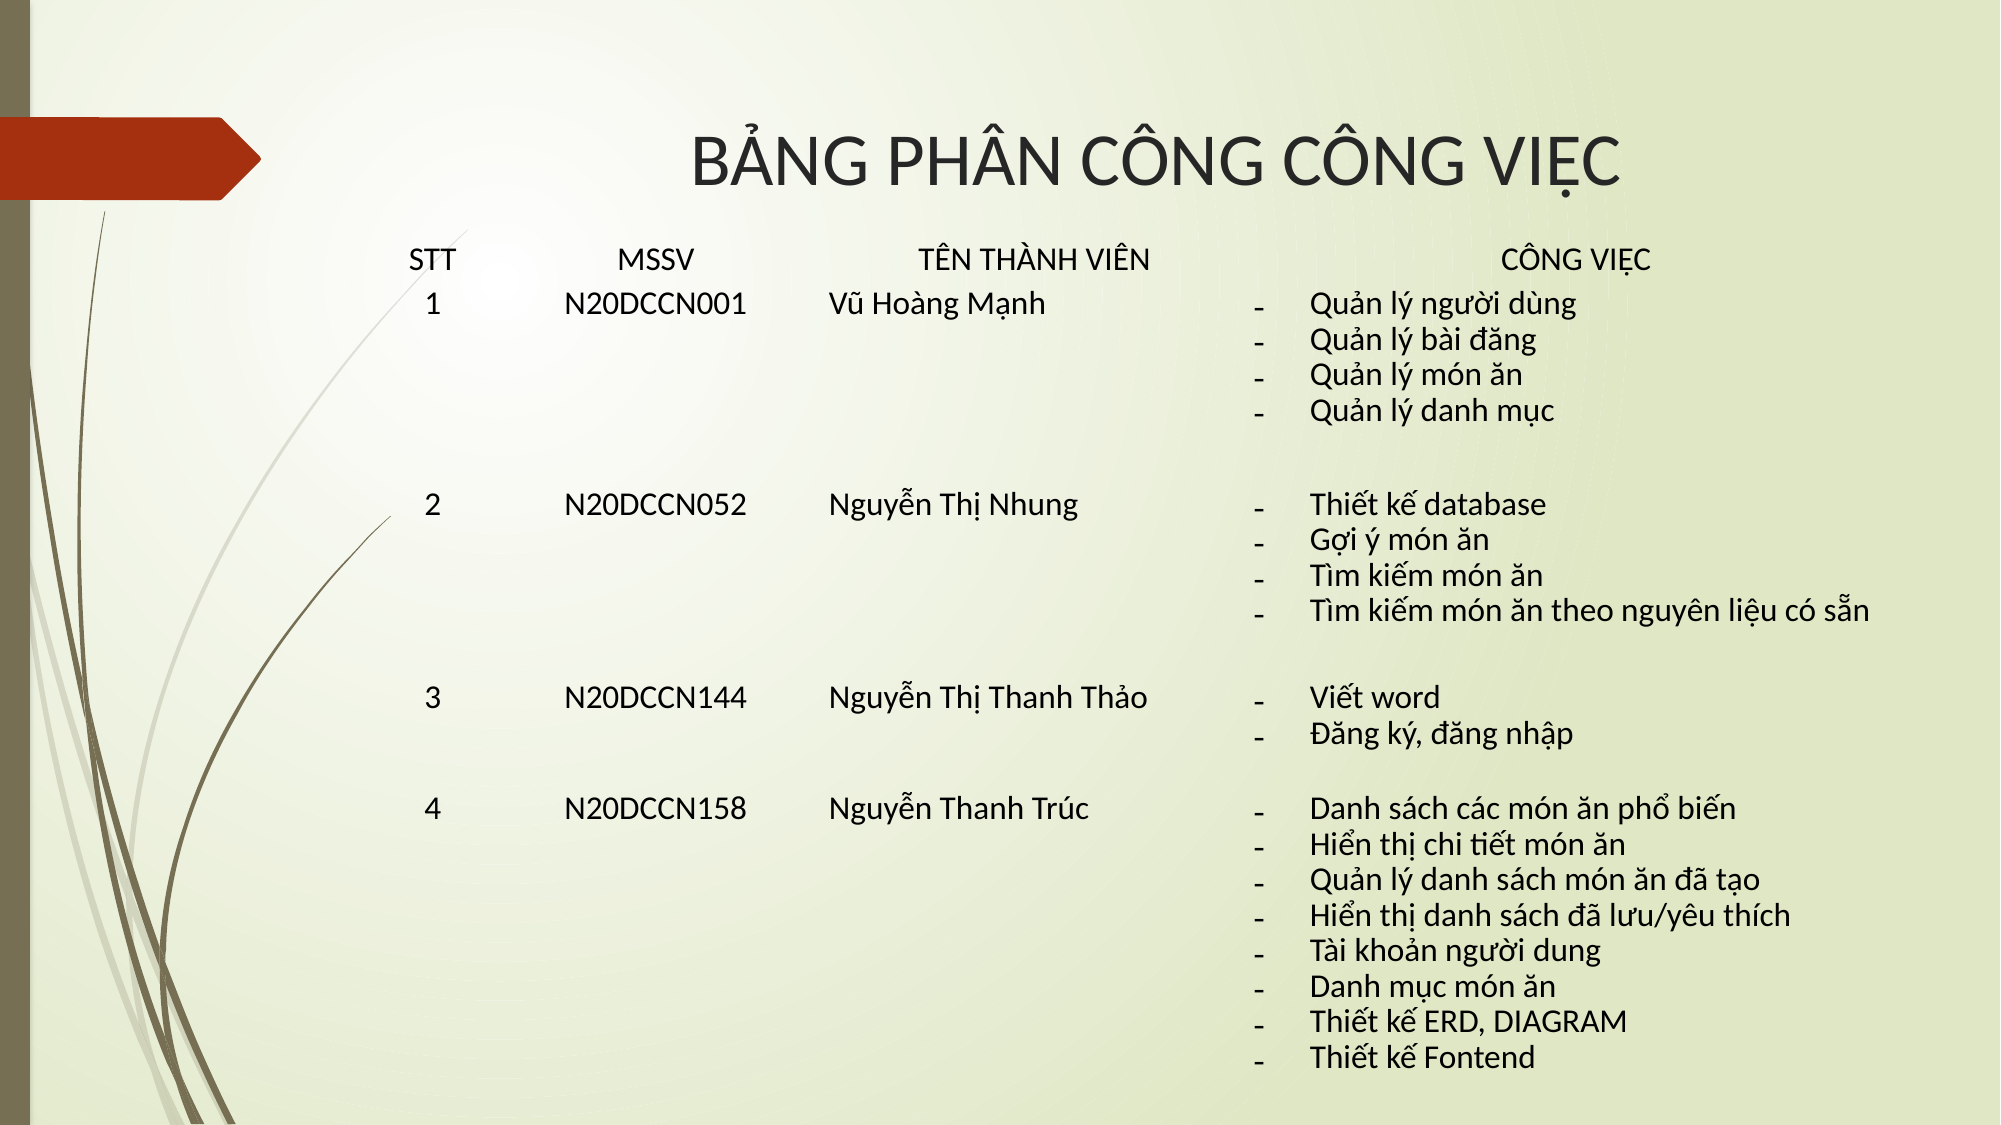

# BẢNG PHÂN CÔNG CÔNG VIỆC
| STT | MSSV | TÊN THÀNH VIÊN | CÔNG VIỆC |
| --- | --- | --- | --- |
| 1 | N20DCCN001 | Vũ Hoàng Mạnh | Quản lý người dùng Quản lý bài đăng Quản lý món ăn Quản lý danh mục |
| 2 | N20DCCN052 | Nguyễn Thị Nhung | Thiết kế database Gợi ý món ăn Tìm kiếm món ăn Tìm kiếm món ăn theo nguyên liệu có sẵn |
| 3 | N20DCCN144 | Nguyễn Thị Thanh Thảo | Viết word Đăng ký, đăng nhập |
| 4 | N20DCCN158 | Nguyễn Thanh Trúc | Danh sách các món ăn phổ biến Hiển thị chi tiết món ăn Quản lý danh sách món ăn đã tạo Hiển thị danh sách đã lưu/yêu thích Tài khoản người dung Danh mục món ăn Thiết kế ERD, DIAGRAM Thiết kế Fontend |